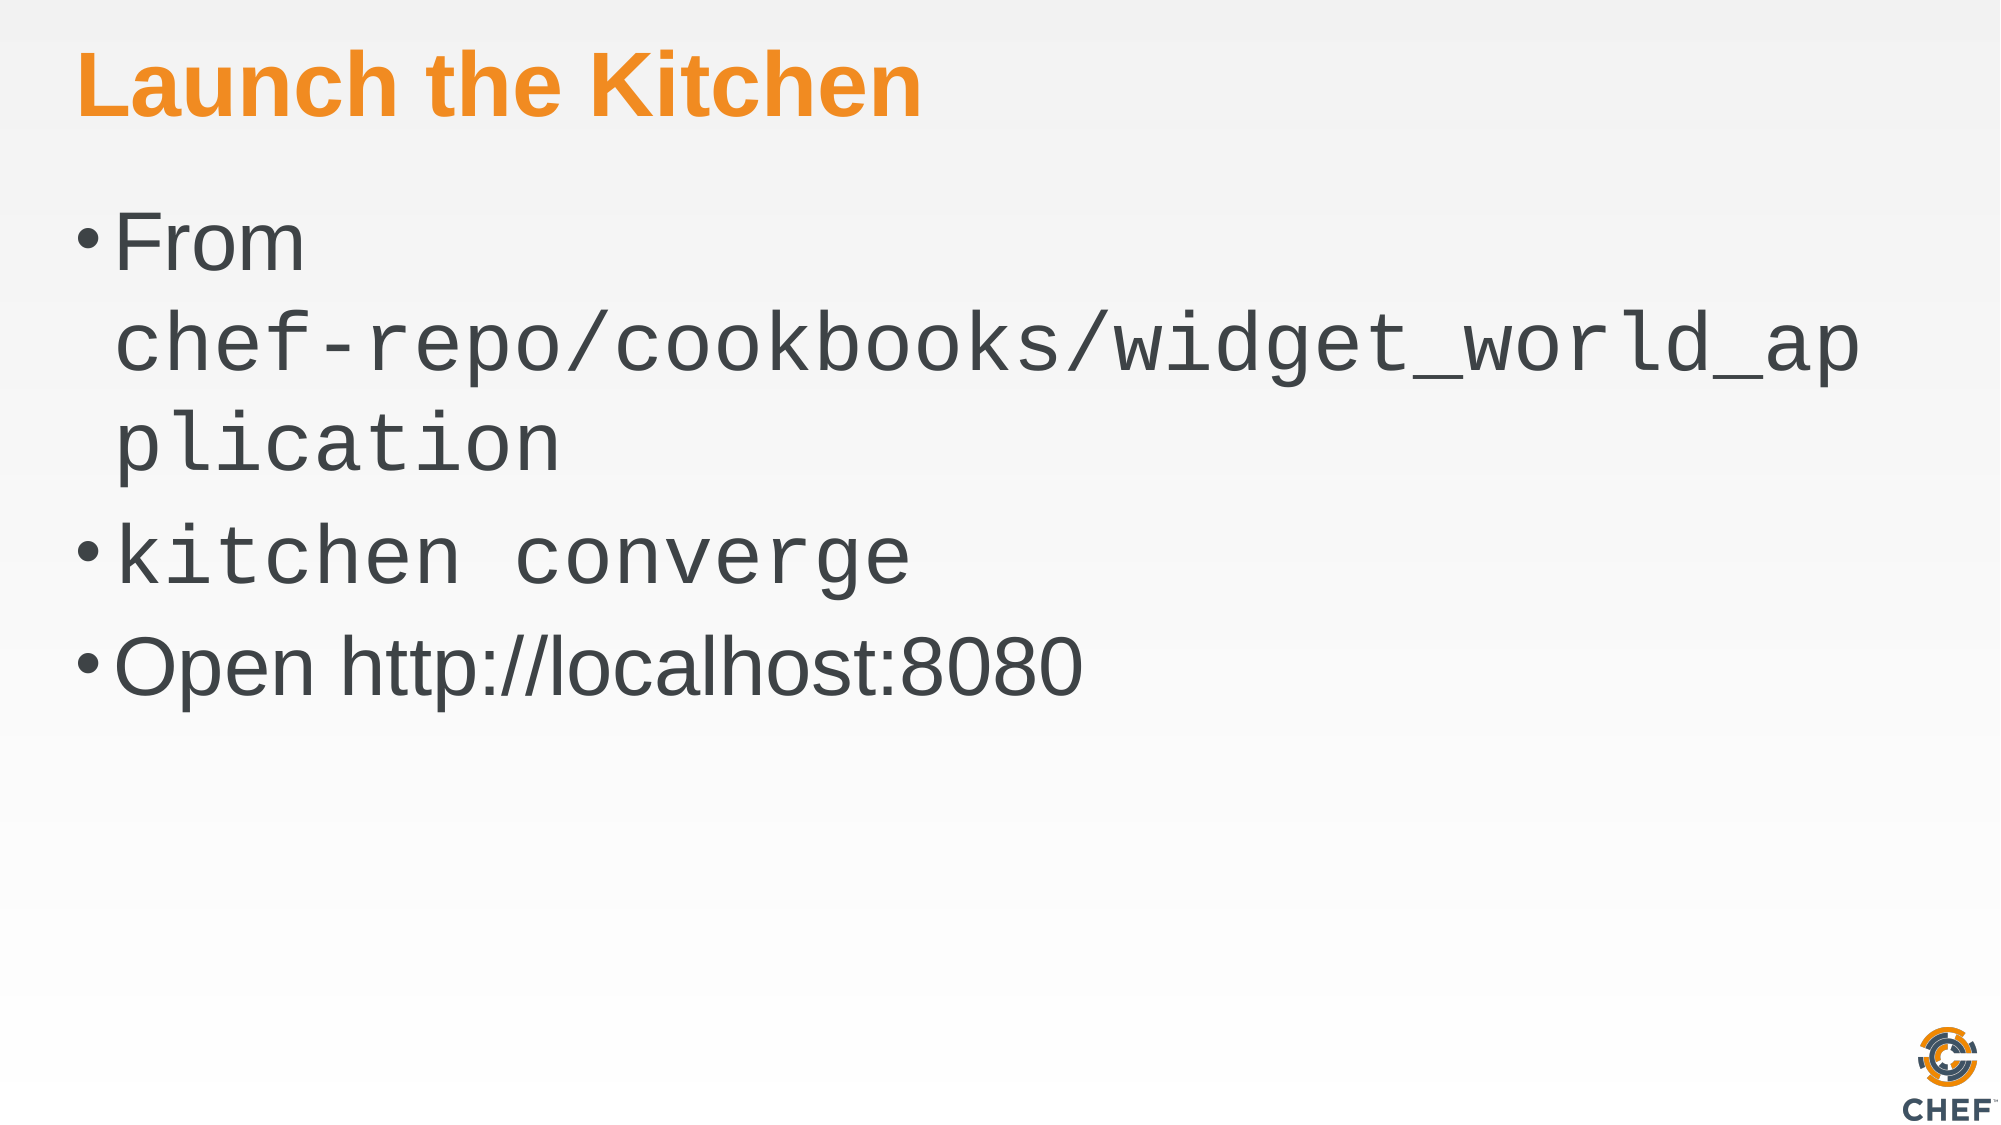

# Launch the Kitchen
From chef-repo/cookbooks/widget_world_application
kitchen converge
Open http://localhost:8080